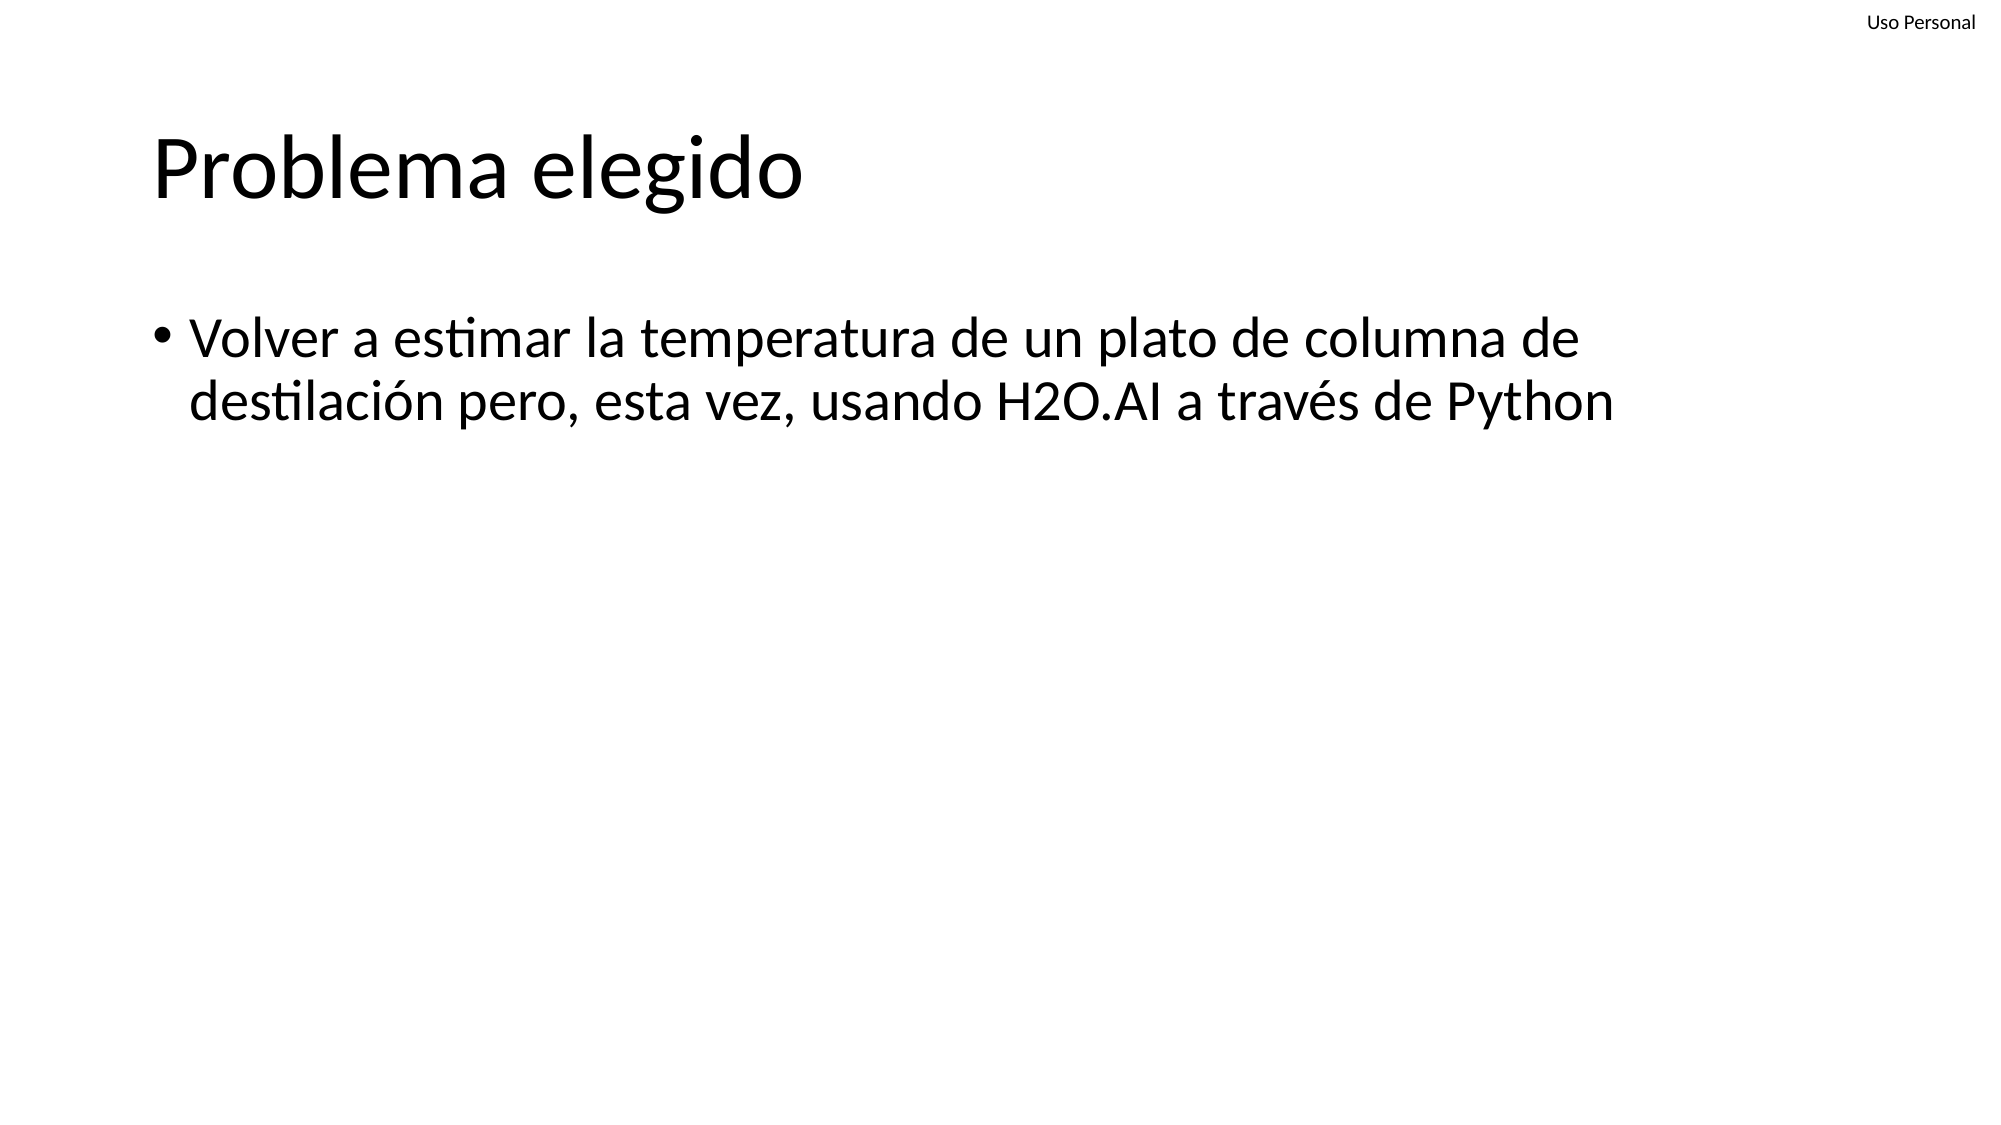

# Problema elegido
Volver a estimar la temperatura de un plato de columna de destilación pero, esta vez, usando H2O.AI a través de Python